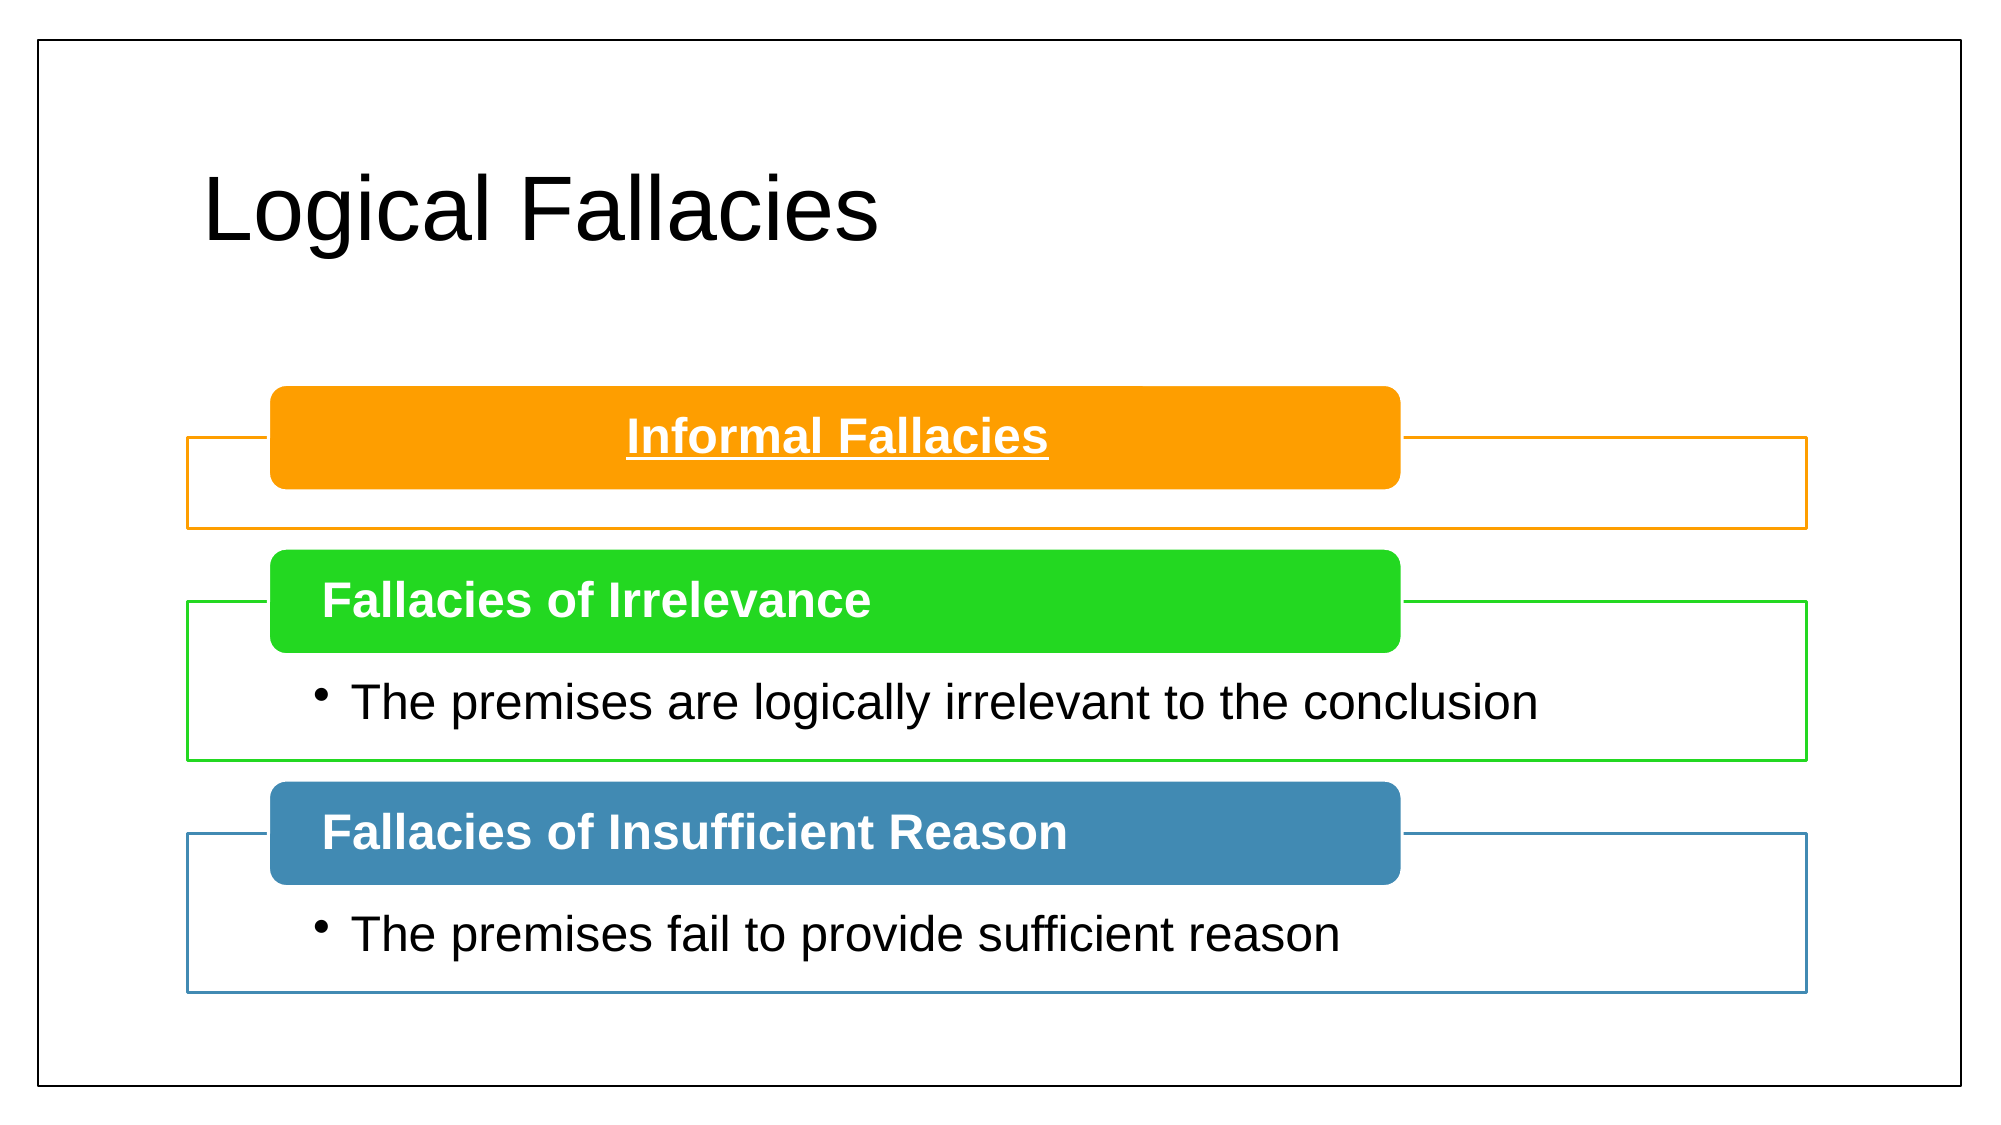

# Logical Fallacies
Informal Fallacies
The premises are logically irrelevant to the conclusion
Fallacies of Irrelevance
The premises fail to provide sufficient reason
Fallacies of Insufficient Reason